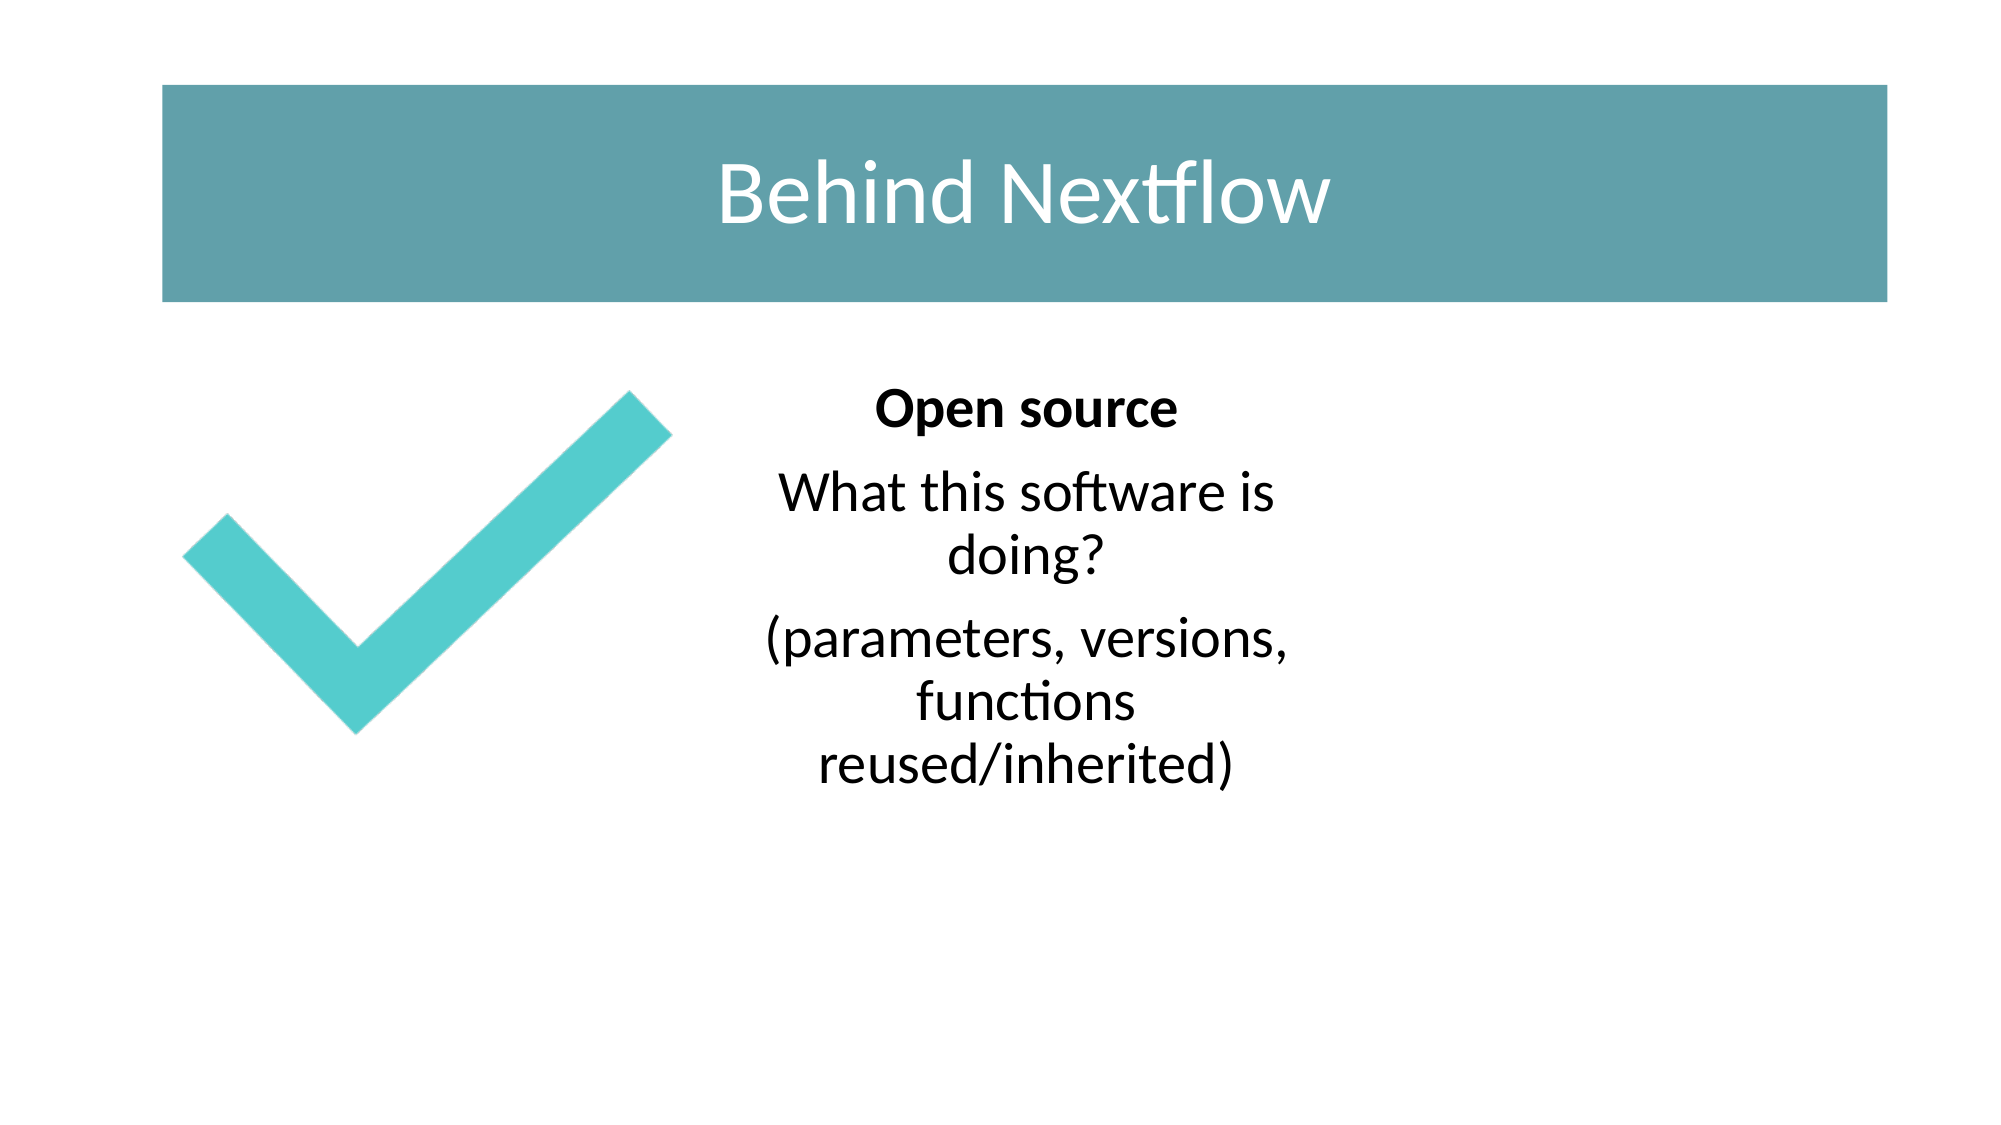

#
Behind Nextflow

Open source
What this software is doing?
(parameters, versions, functions reused/inherited)